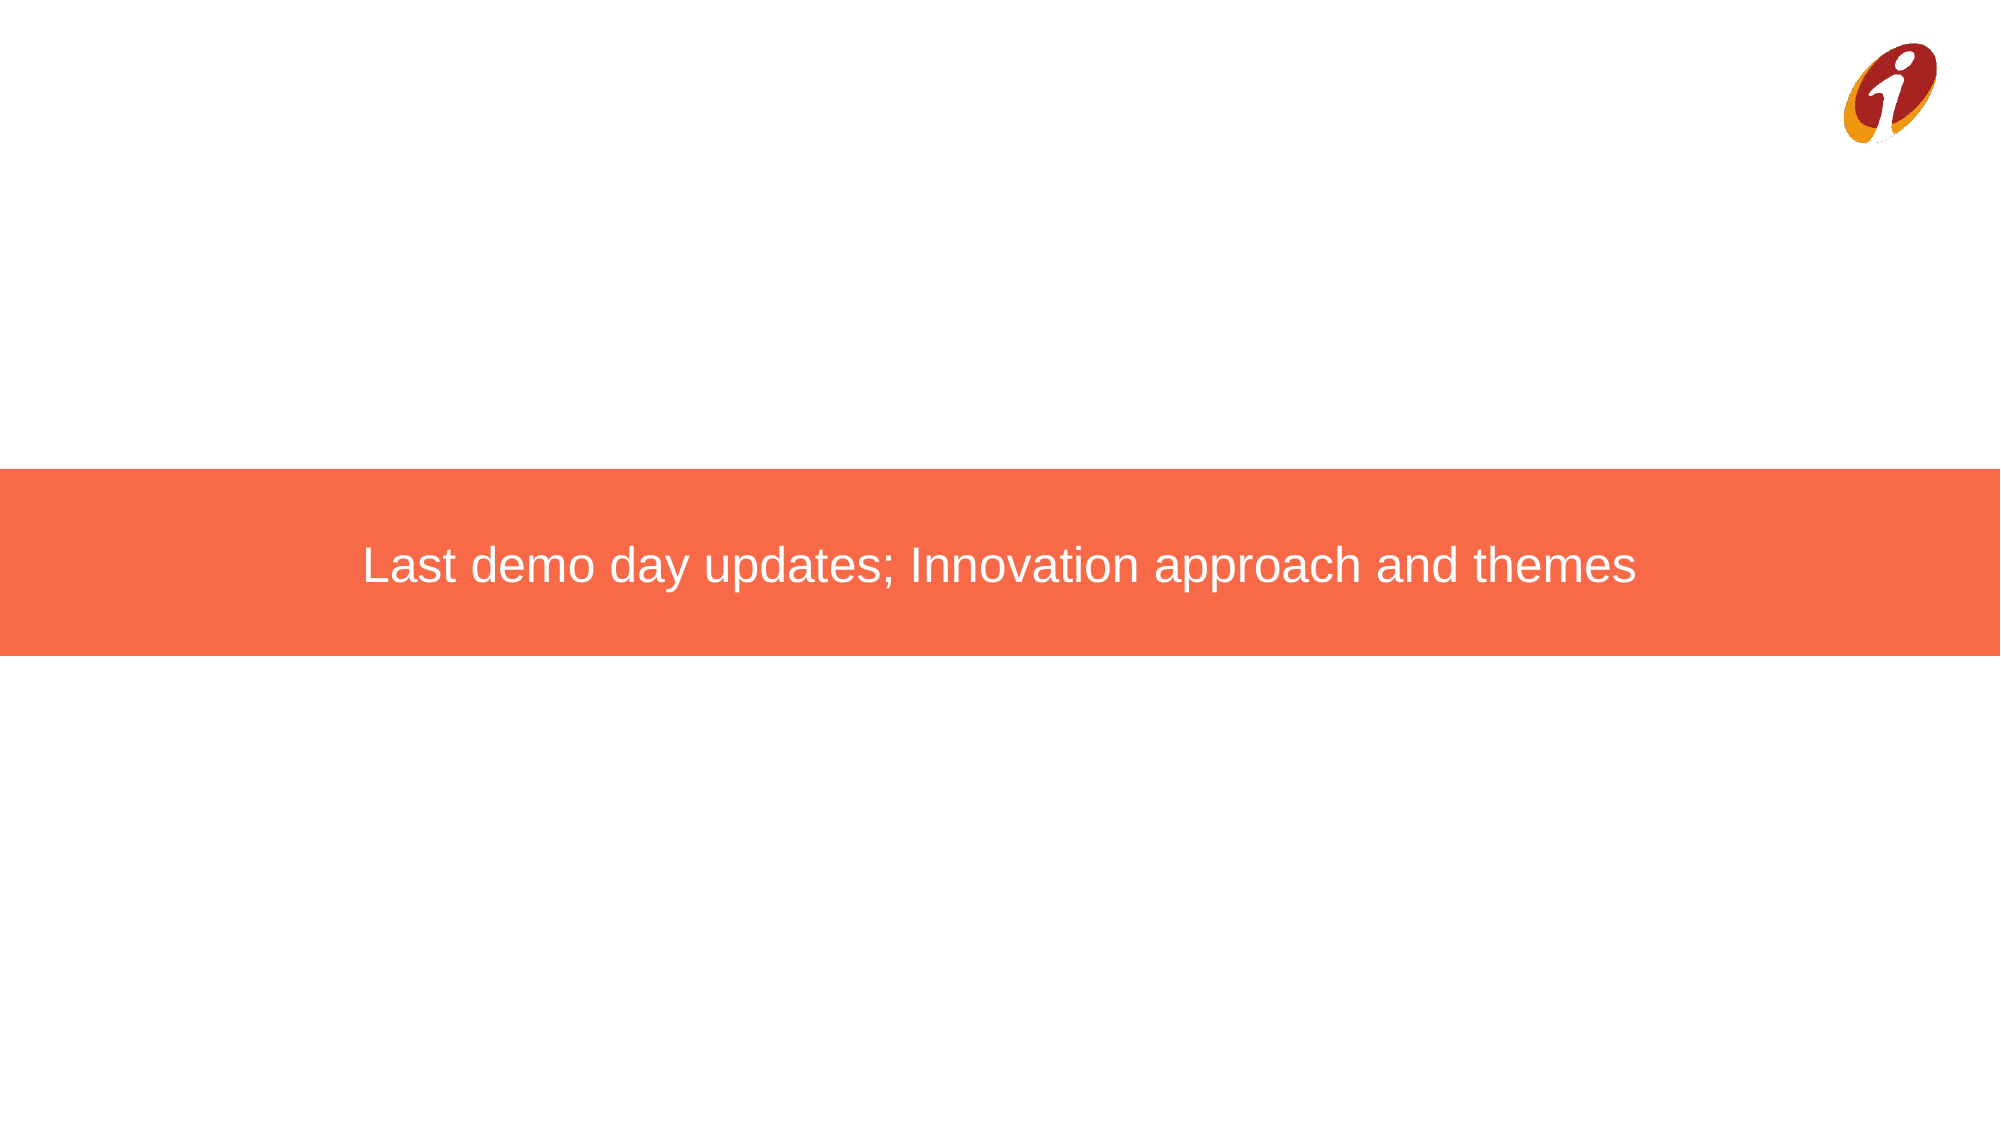

Last demo day updates; Innovation approach and themes